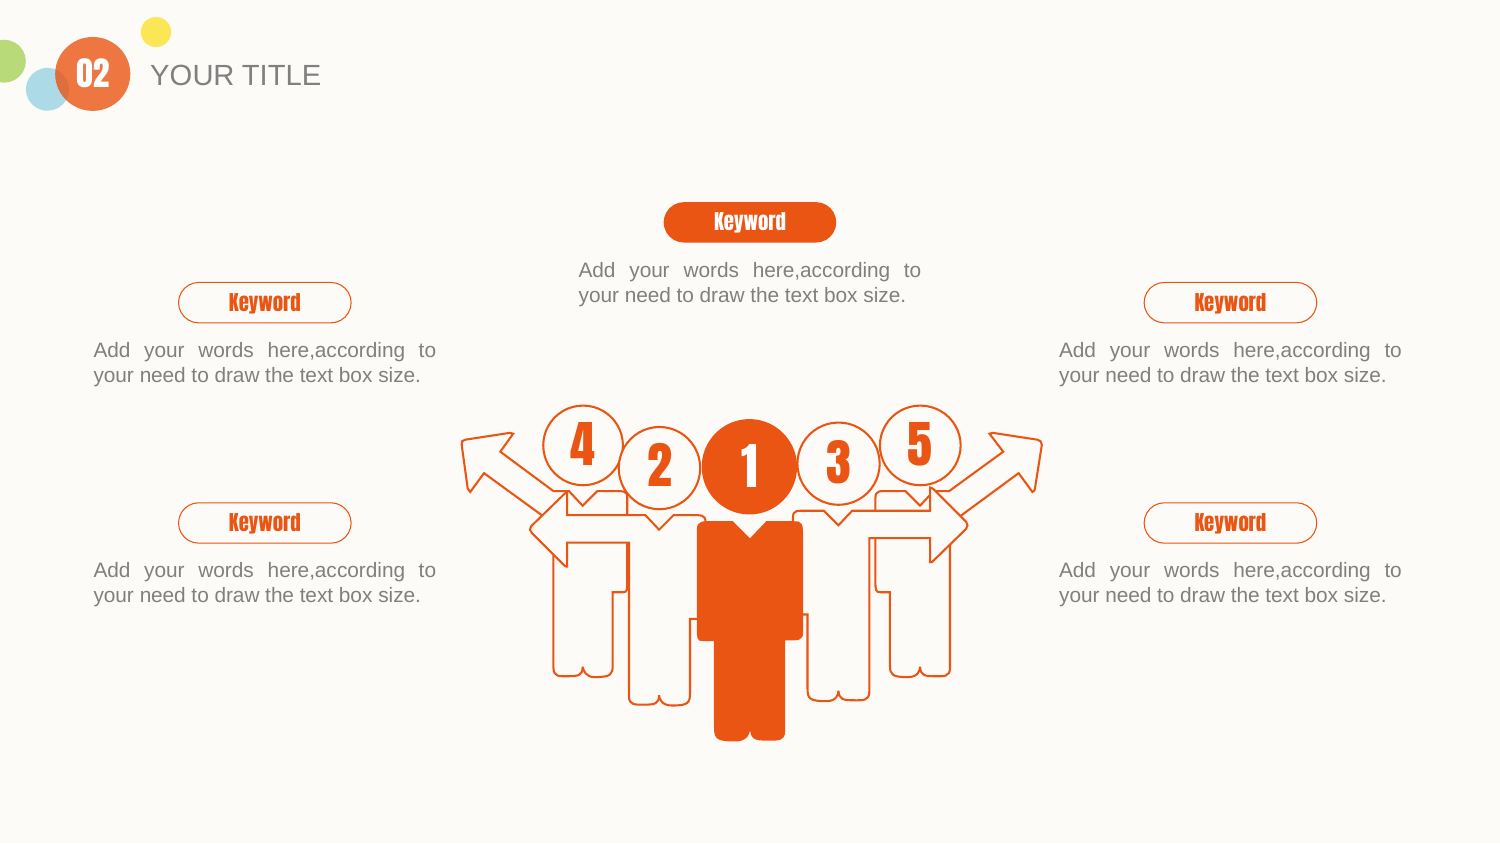

02
YOUR TITLE

Keyword
Add your words here,according to your need to draw the text box size.
Keyword
Keyword
Add your words here,according to your need to draw the text box size.
Add your words here,according to your need to draw the text box size.

4
5

3
2
1
Keyword
Keyword
Add your words here,according to your need to draw the text box size.
Add your words here,according to your need to draw the text box size.